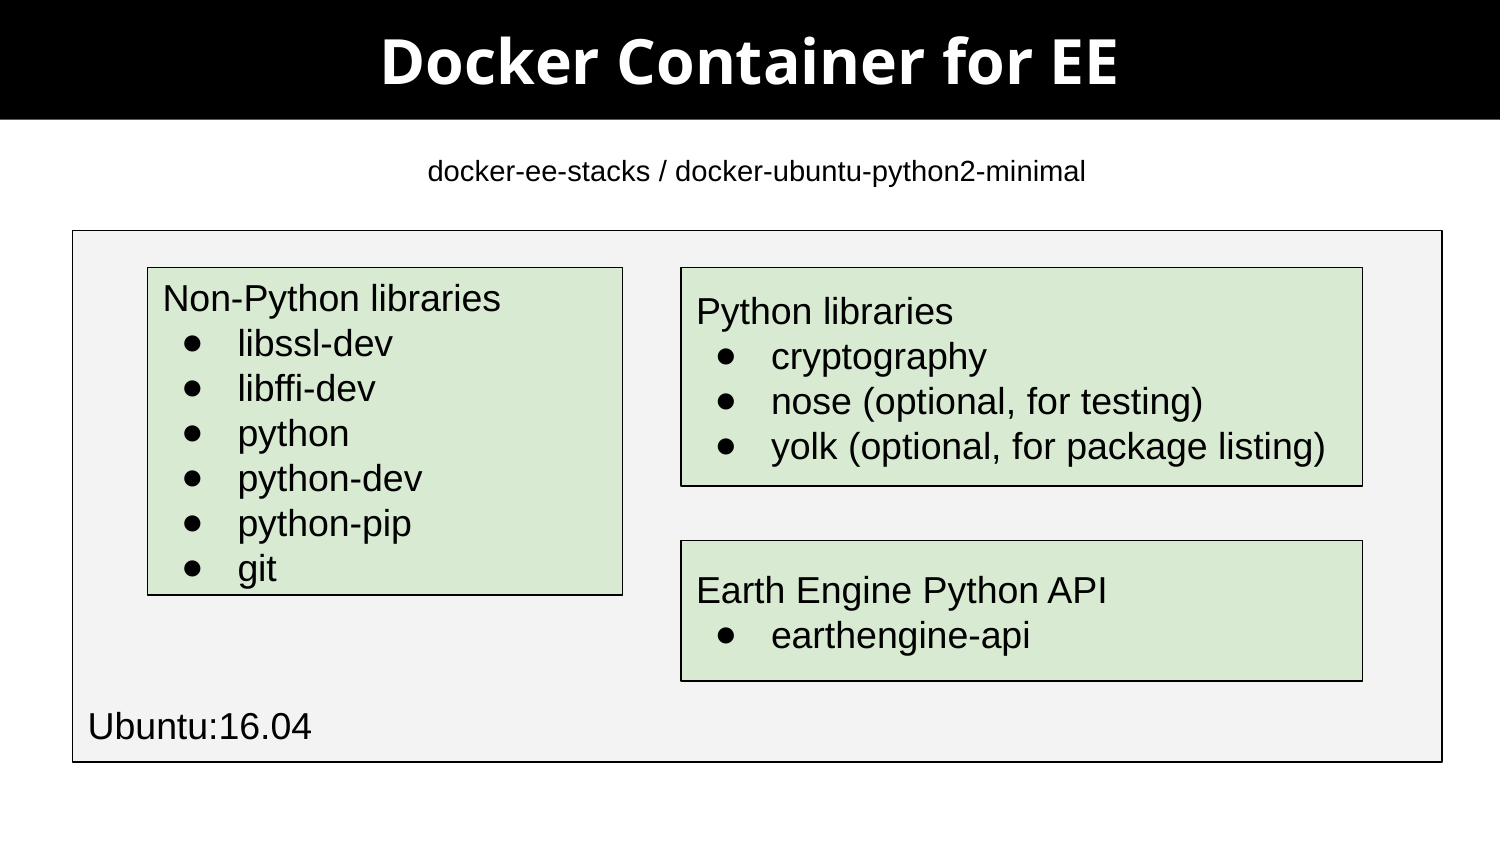

Docker Container for EE
docker-ee-stacks / docker-ubuntu-python2-minimal
Ubuntu:16.04
Non-Python libraries
libssl-dev
libffi-dev
python
python-dev
python-pip
git
Python libraries
cryptography
nose (optional, for testing)
yolk (optional, for package listing)
Earth Engine Python API
earthengine-api